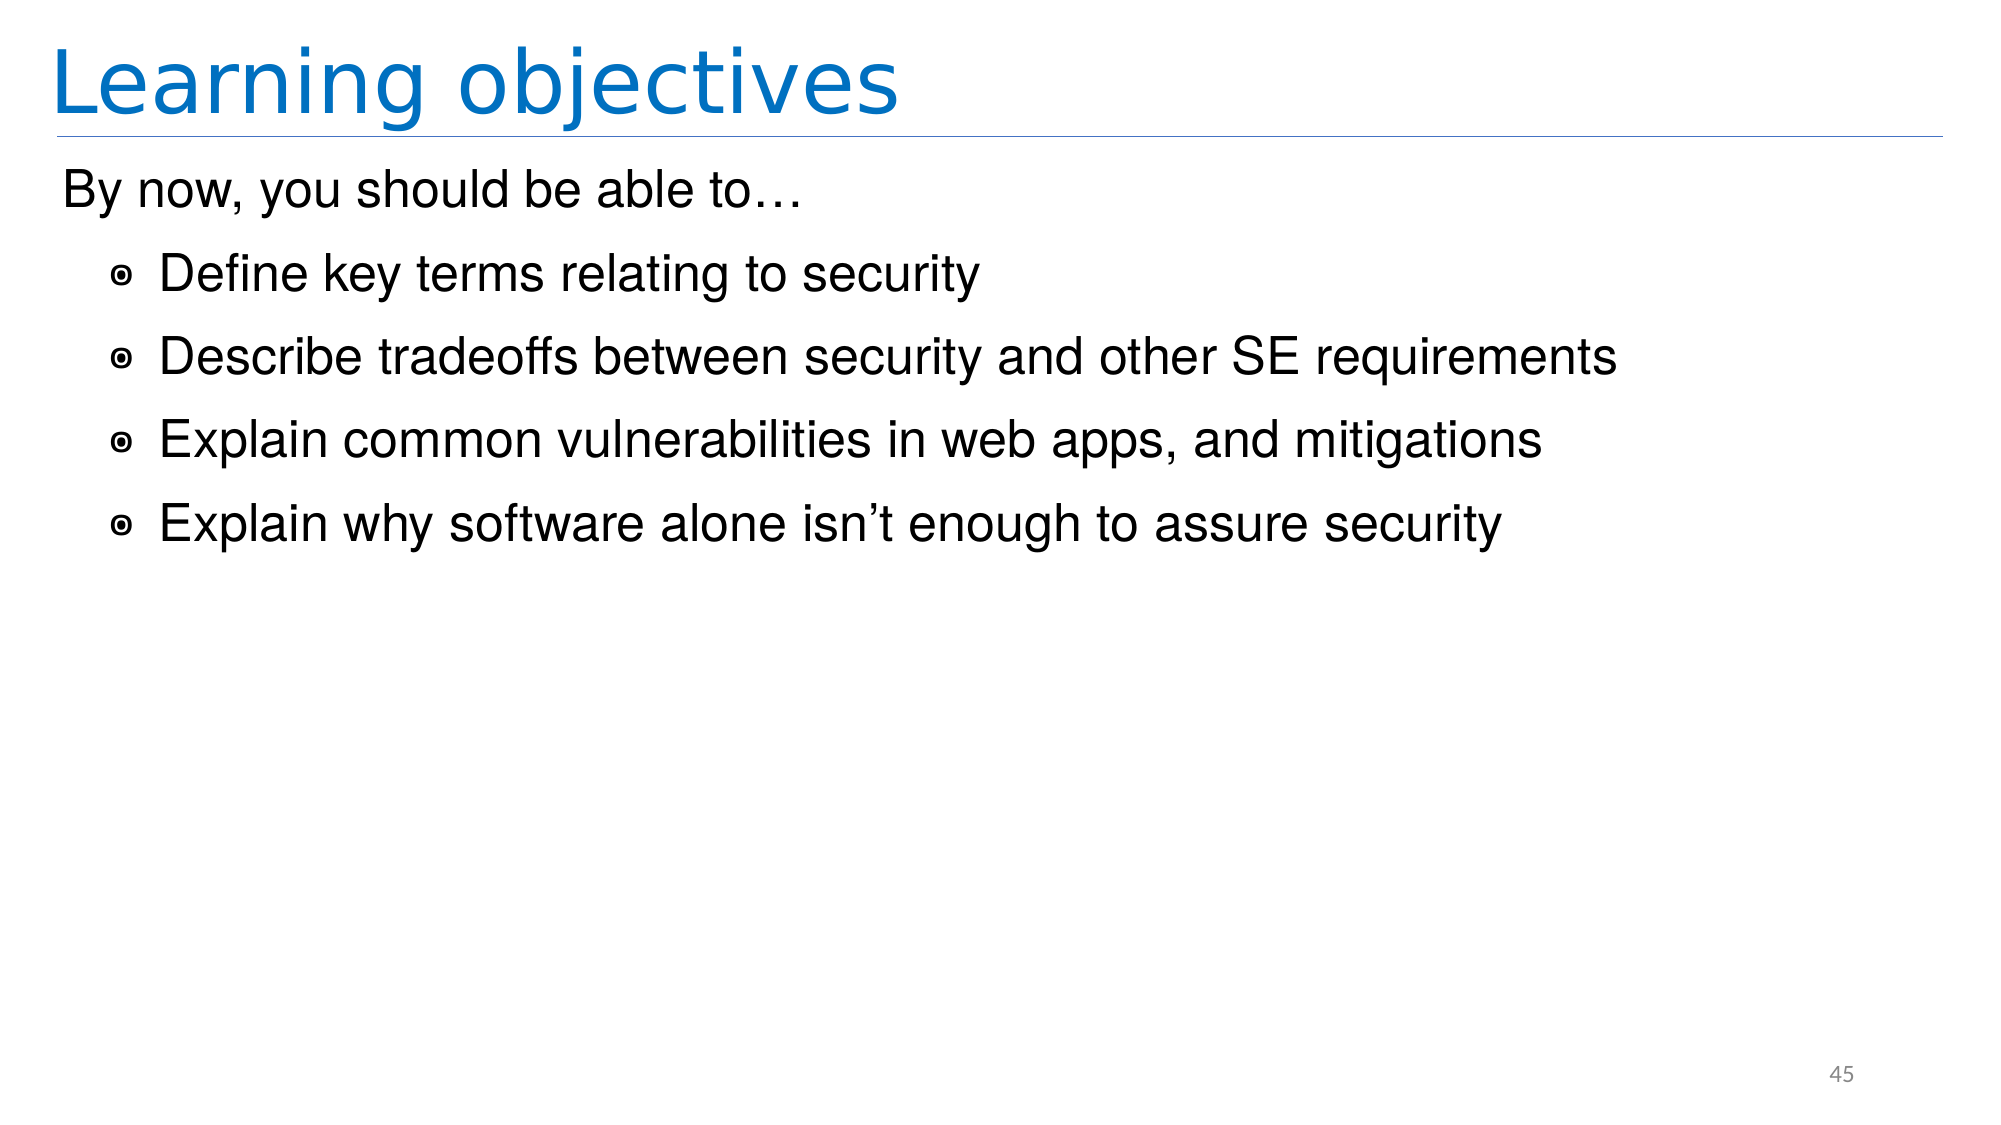

# Learning objectives
By now, you should be able to…
Define key terms relating to security
Describe tradeoffs between security and other SE requirements
Explain common vulnerabilities in web apps, and mitigations
Explain why software alone isn’t enough to assure security
45